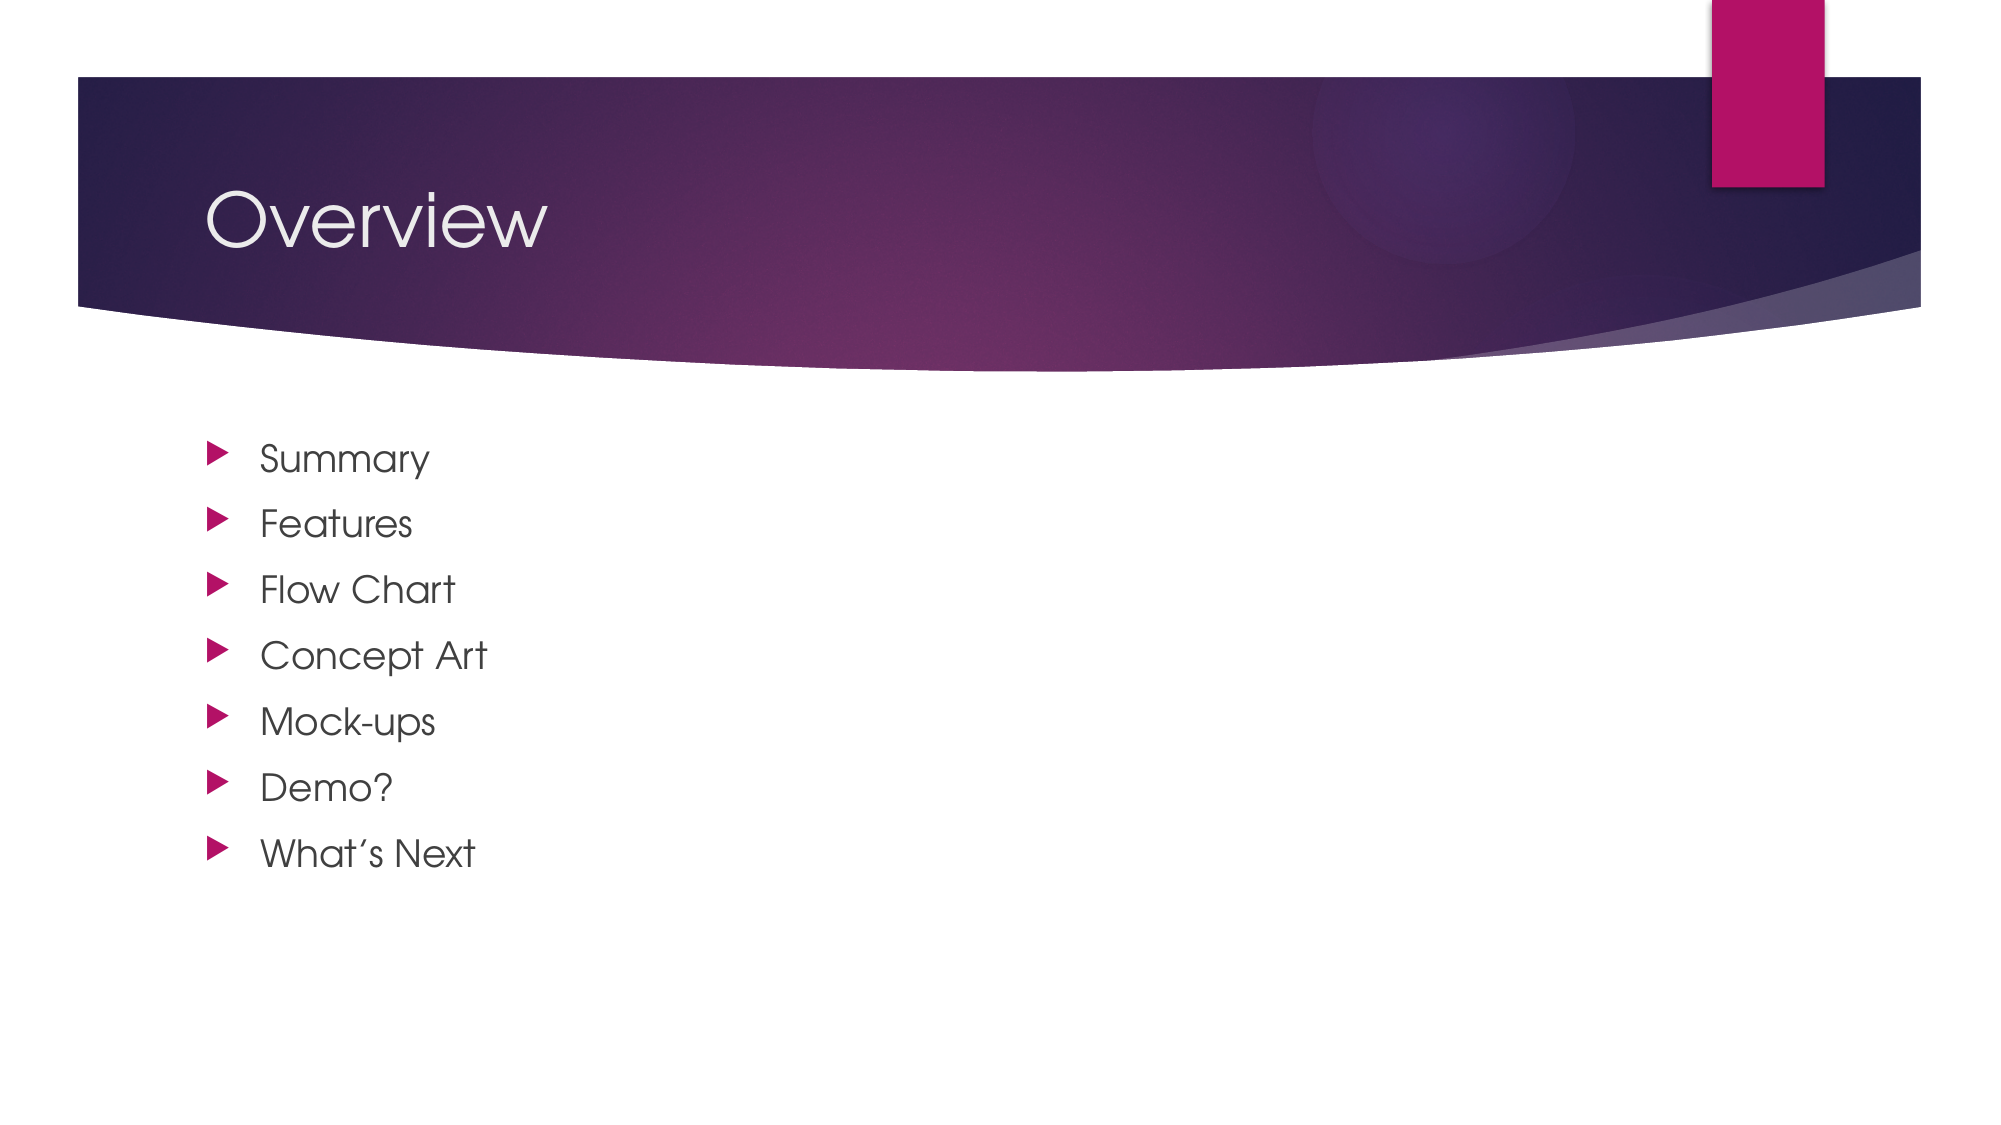

# Overview
Summary
Features
Flow Chart
Concept Art
Mock-ups
Demo?
What’s Next